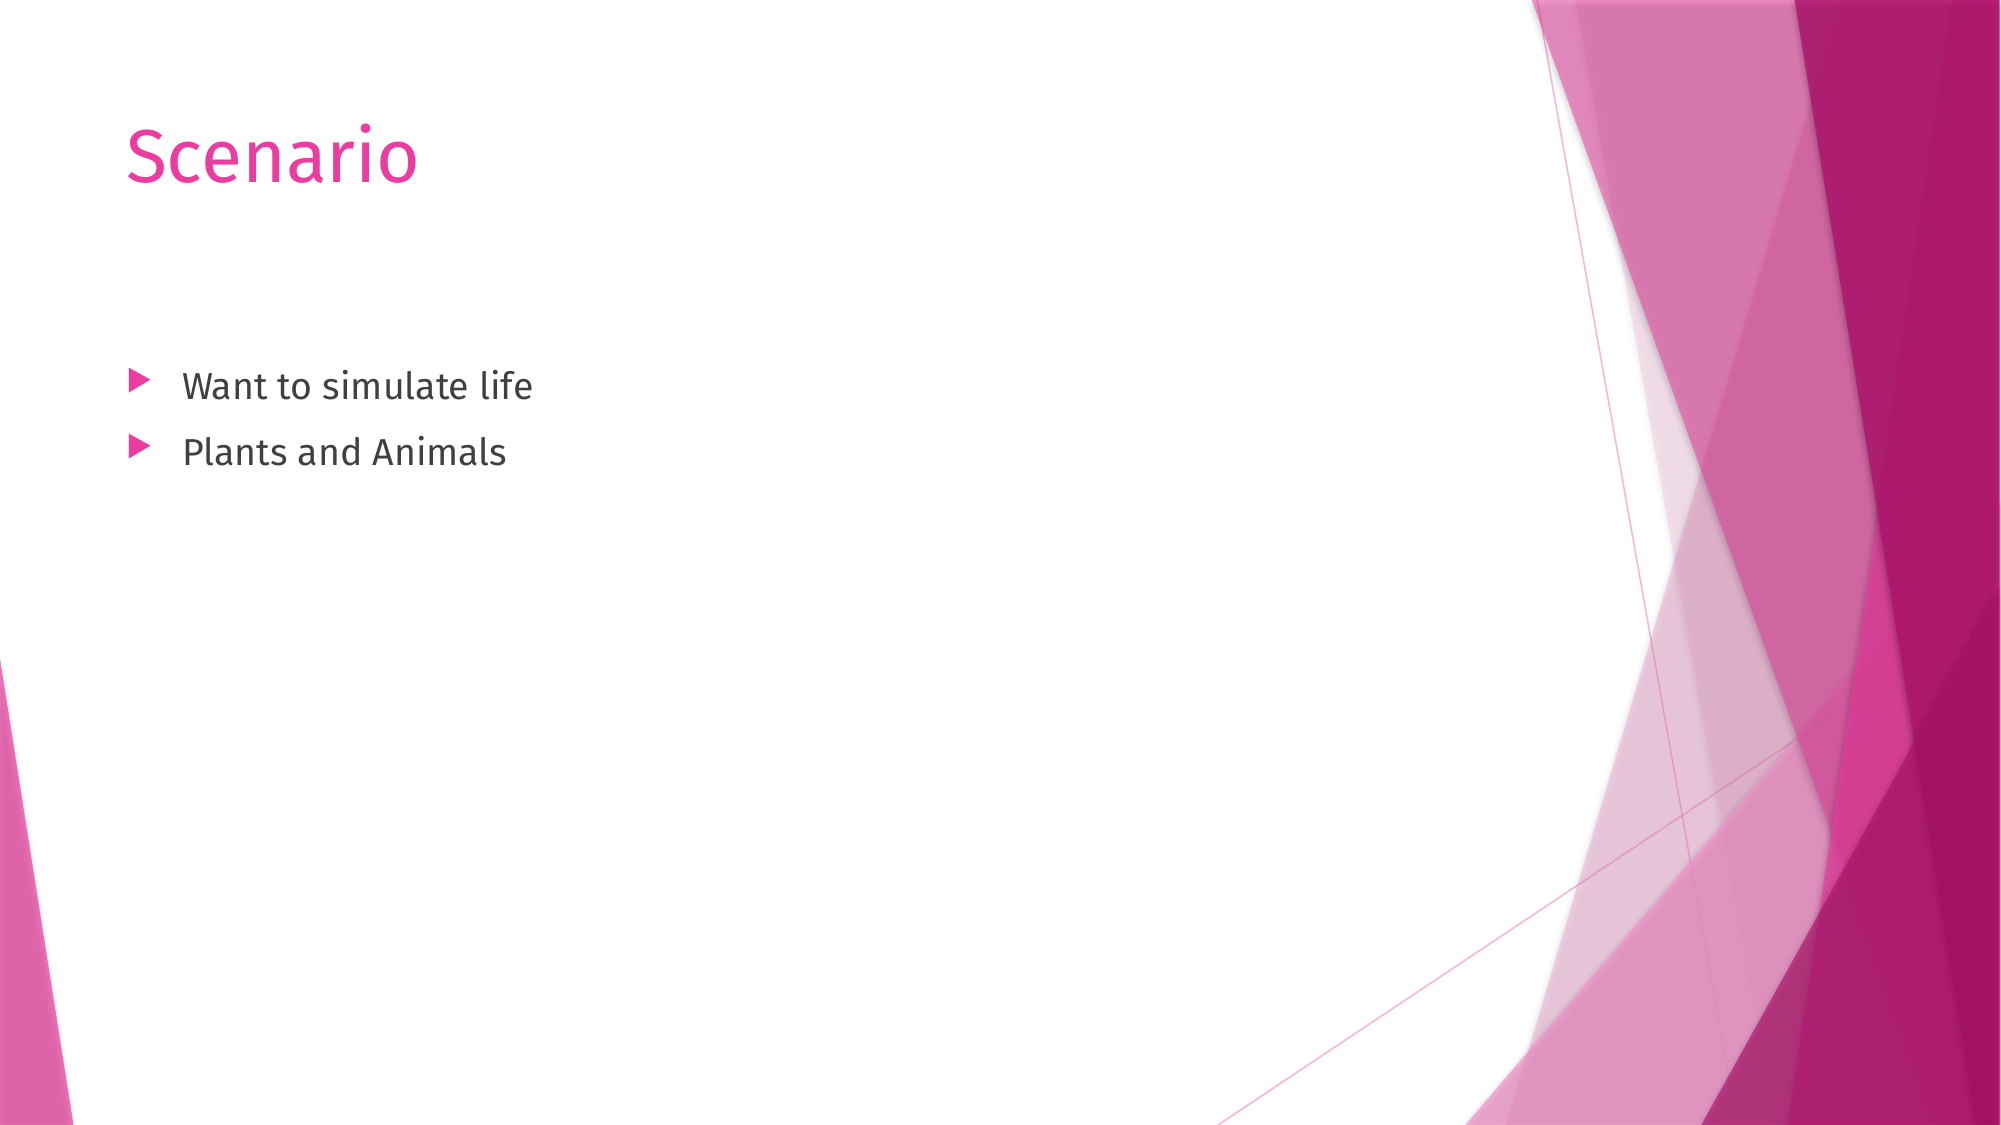

# Scenario
Want to simulate life
Plants and Animals